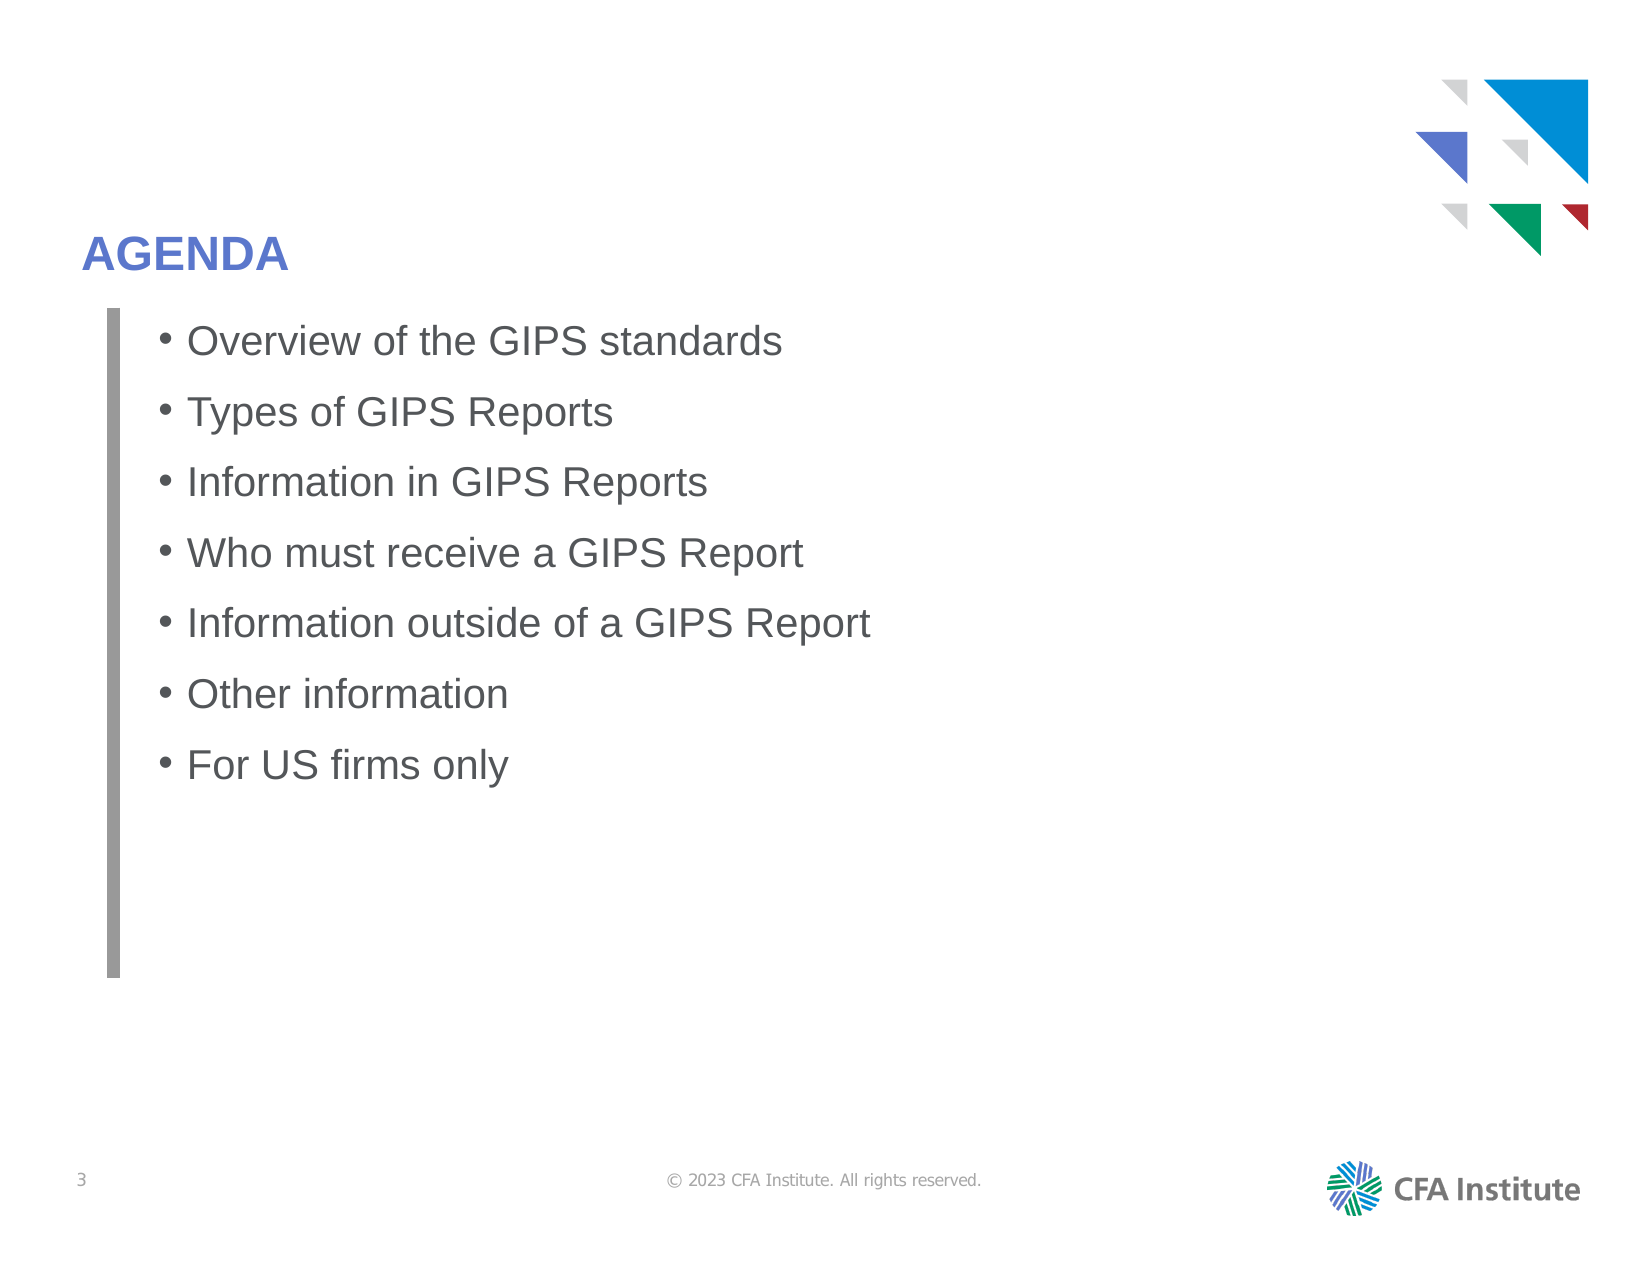

agenda
Overview of the GIPS standards
Types of GIPS Reports
Information in GIPS Reports
Who must receive a GIPS Report
Information outside of a GIPS Report
Other information
For US firms only
3
© 2023 CFA Institute. All rights reserved.